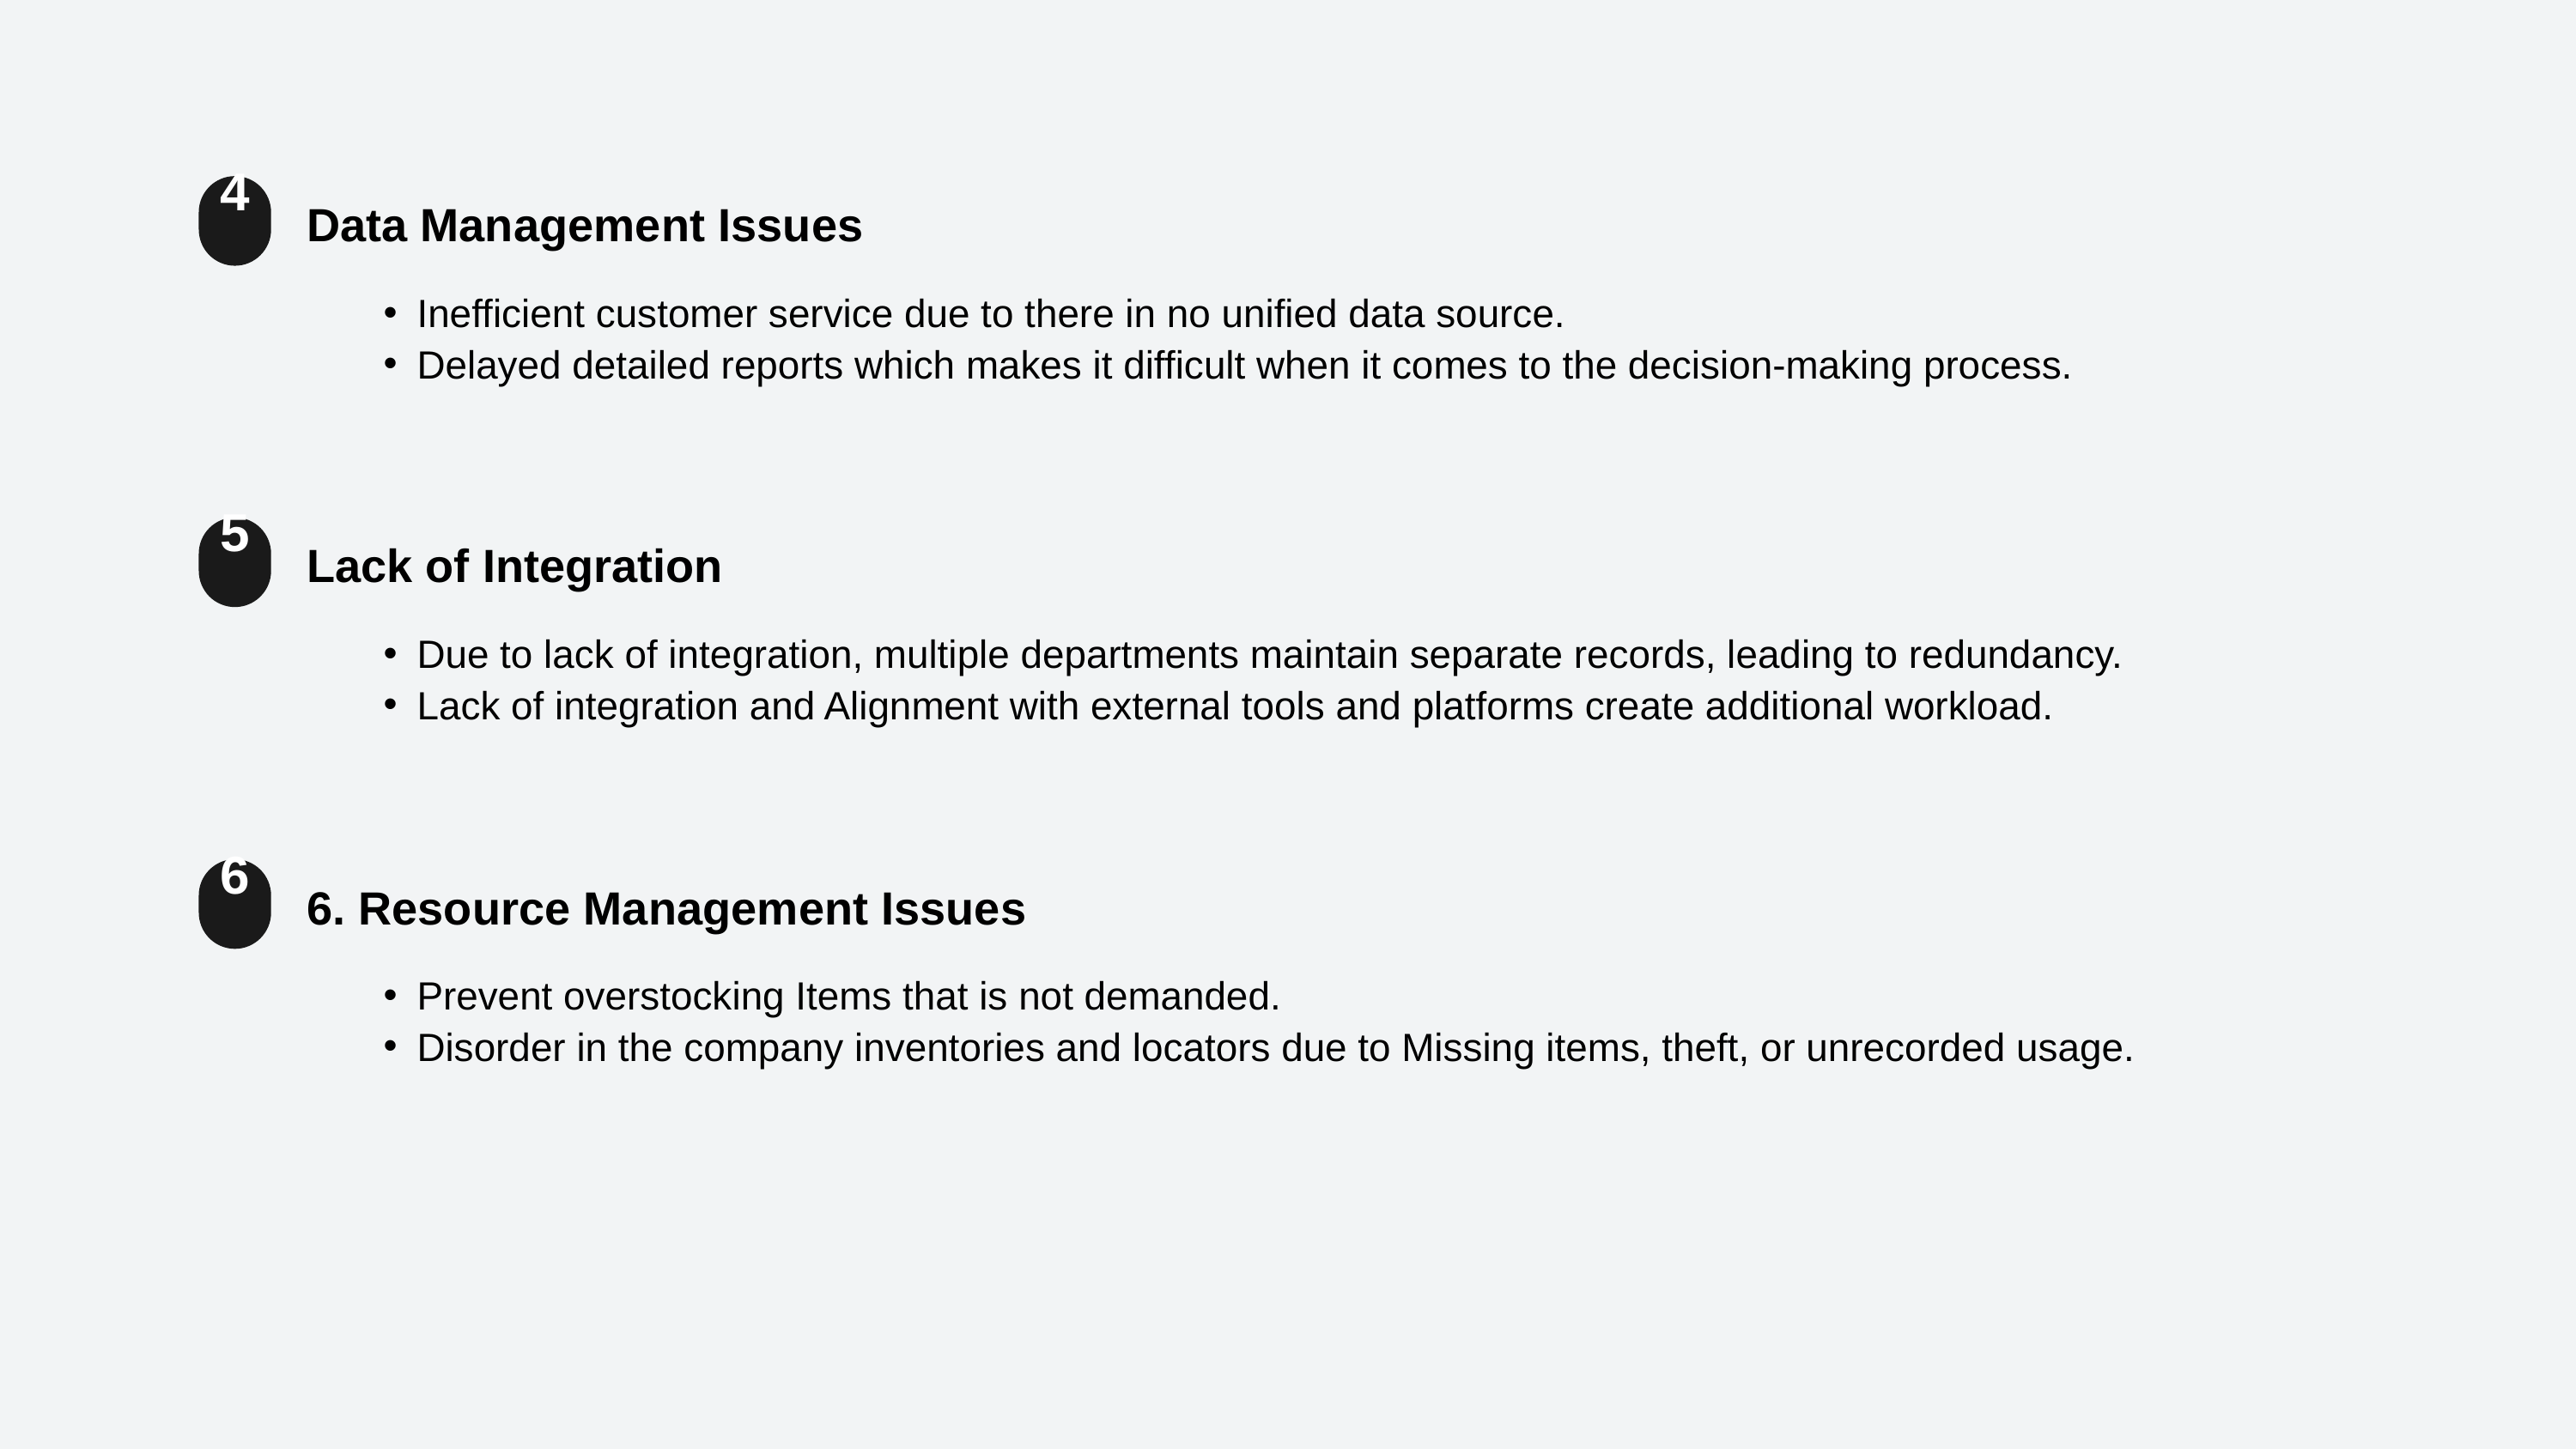

4
Data Management Issues
Inefficient customer service due to there in no unified data source.
Delayed detailed reports which makes it difficult when it comes to the decision-making process.

5
Lack of Integration
Due to lack of integration, multiple departments maintain separate records, leading to redundancy.
Lack of integration and Alignment with external tools and platforms create additional workload.

6
6. Resource Management Issues

Prevent overstocking Items that is not demanded.
Disorder in the company inventories and locators due to Missing items, theft, or unrecorded usage.